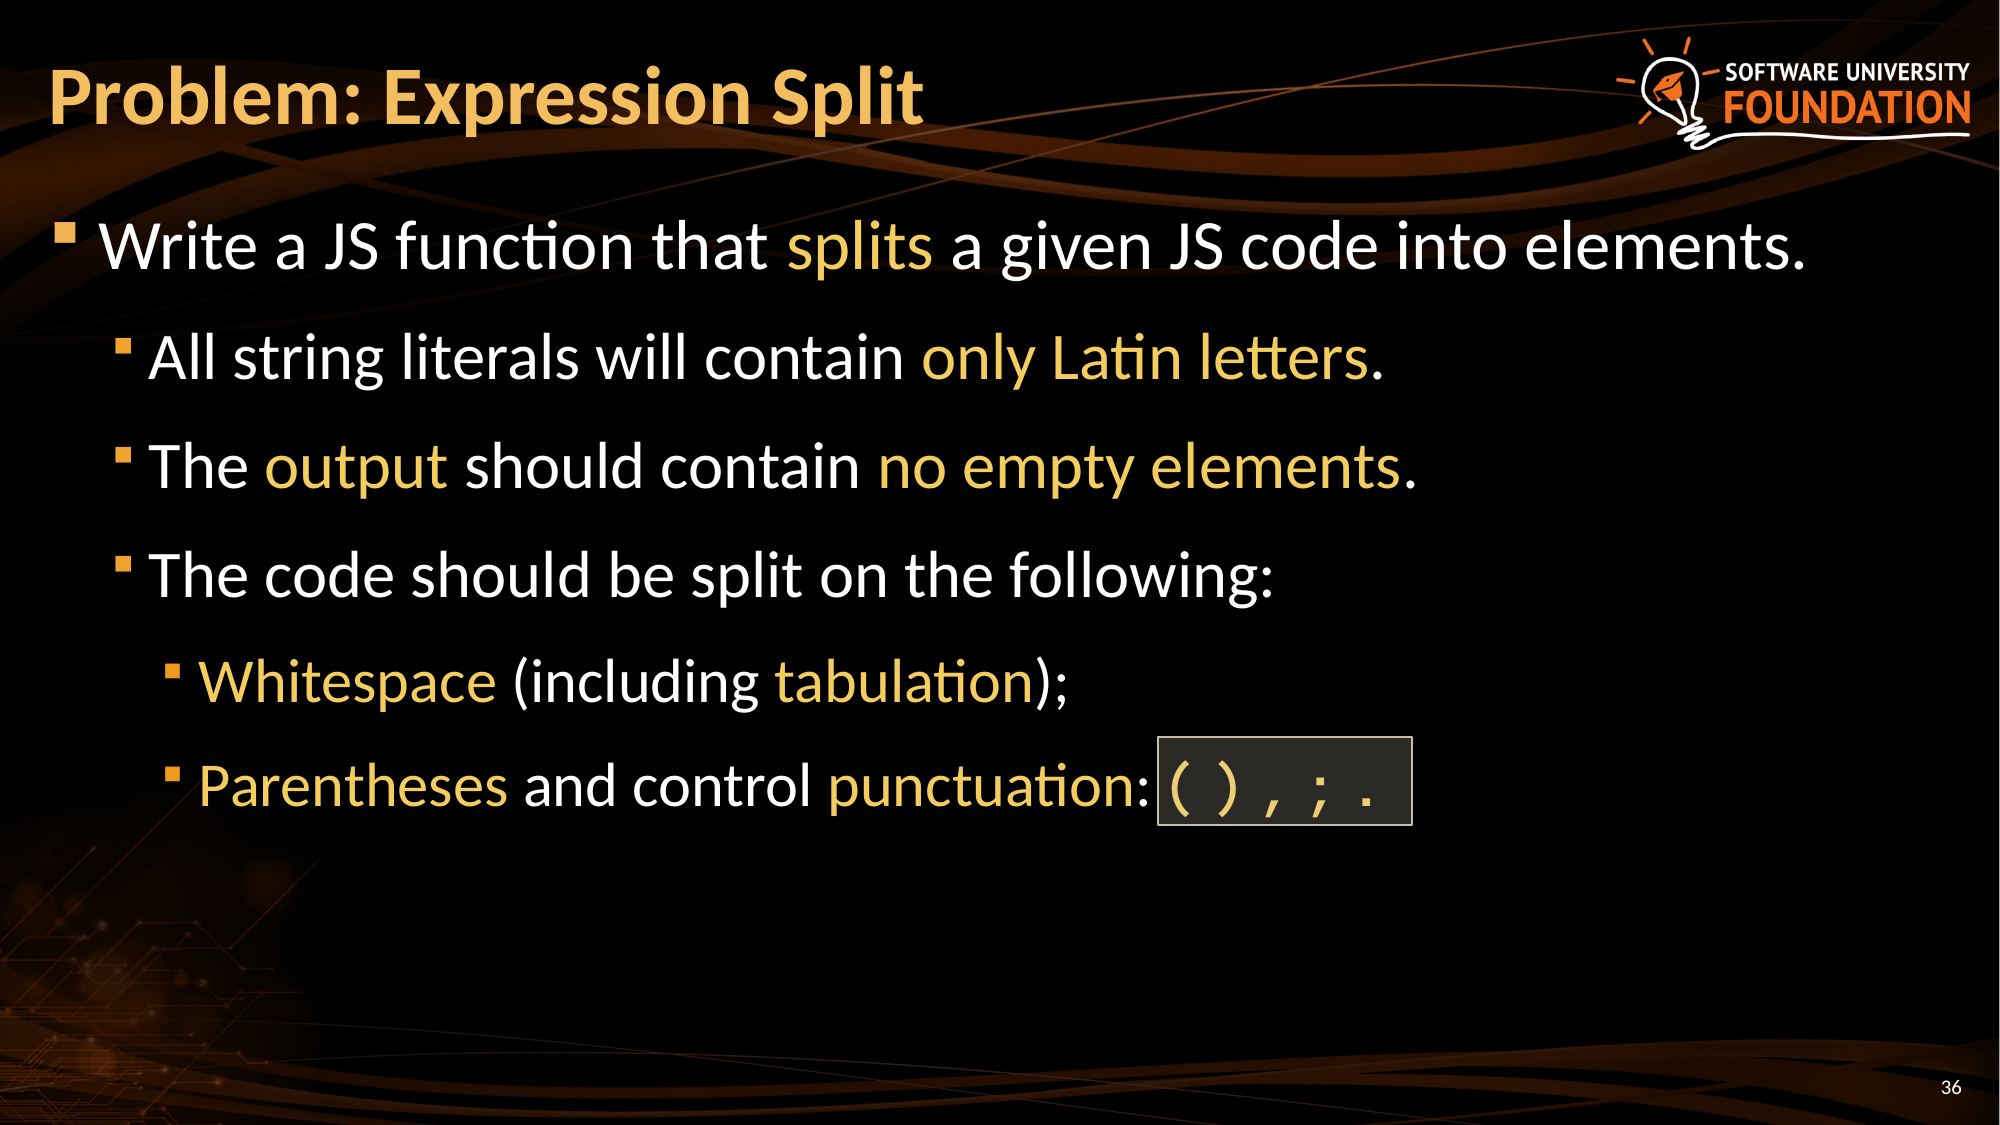

# Problem: Expression Split
Write a JS function that splits a given JS code into elements.
All string literals will contain only Latin letters.
The output should contain no empty elements.
The code should be split on the following:
Whitespace (including tabulation);
Parentheses and control punctuation: (),;.

36